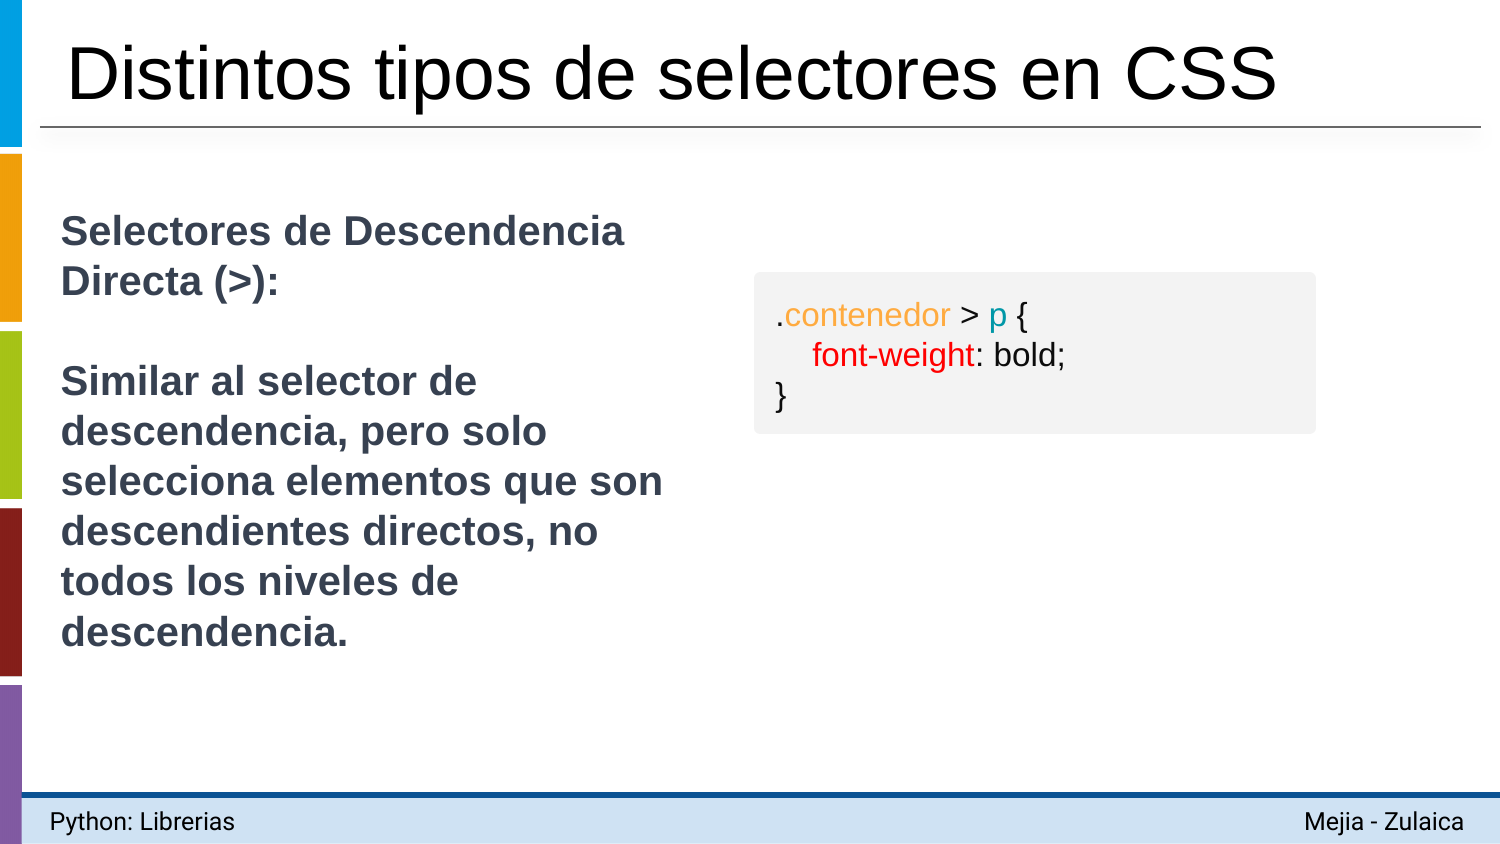

# Distintos tipos de selectores en CSS

Selectores de Descendencia Directa (>):

Similar al selector de descendencia, pero solo selecciona elementos que son descendientes directos, no todos los niveles de descendencia.
.contenedor > p {
    font-weight: bold;
}
Python: Librerias